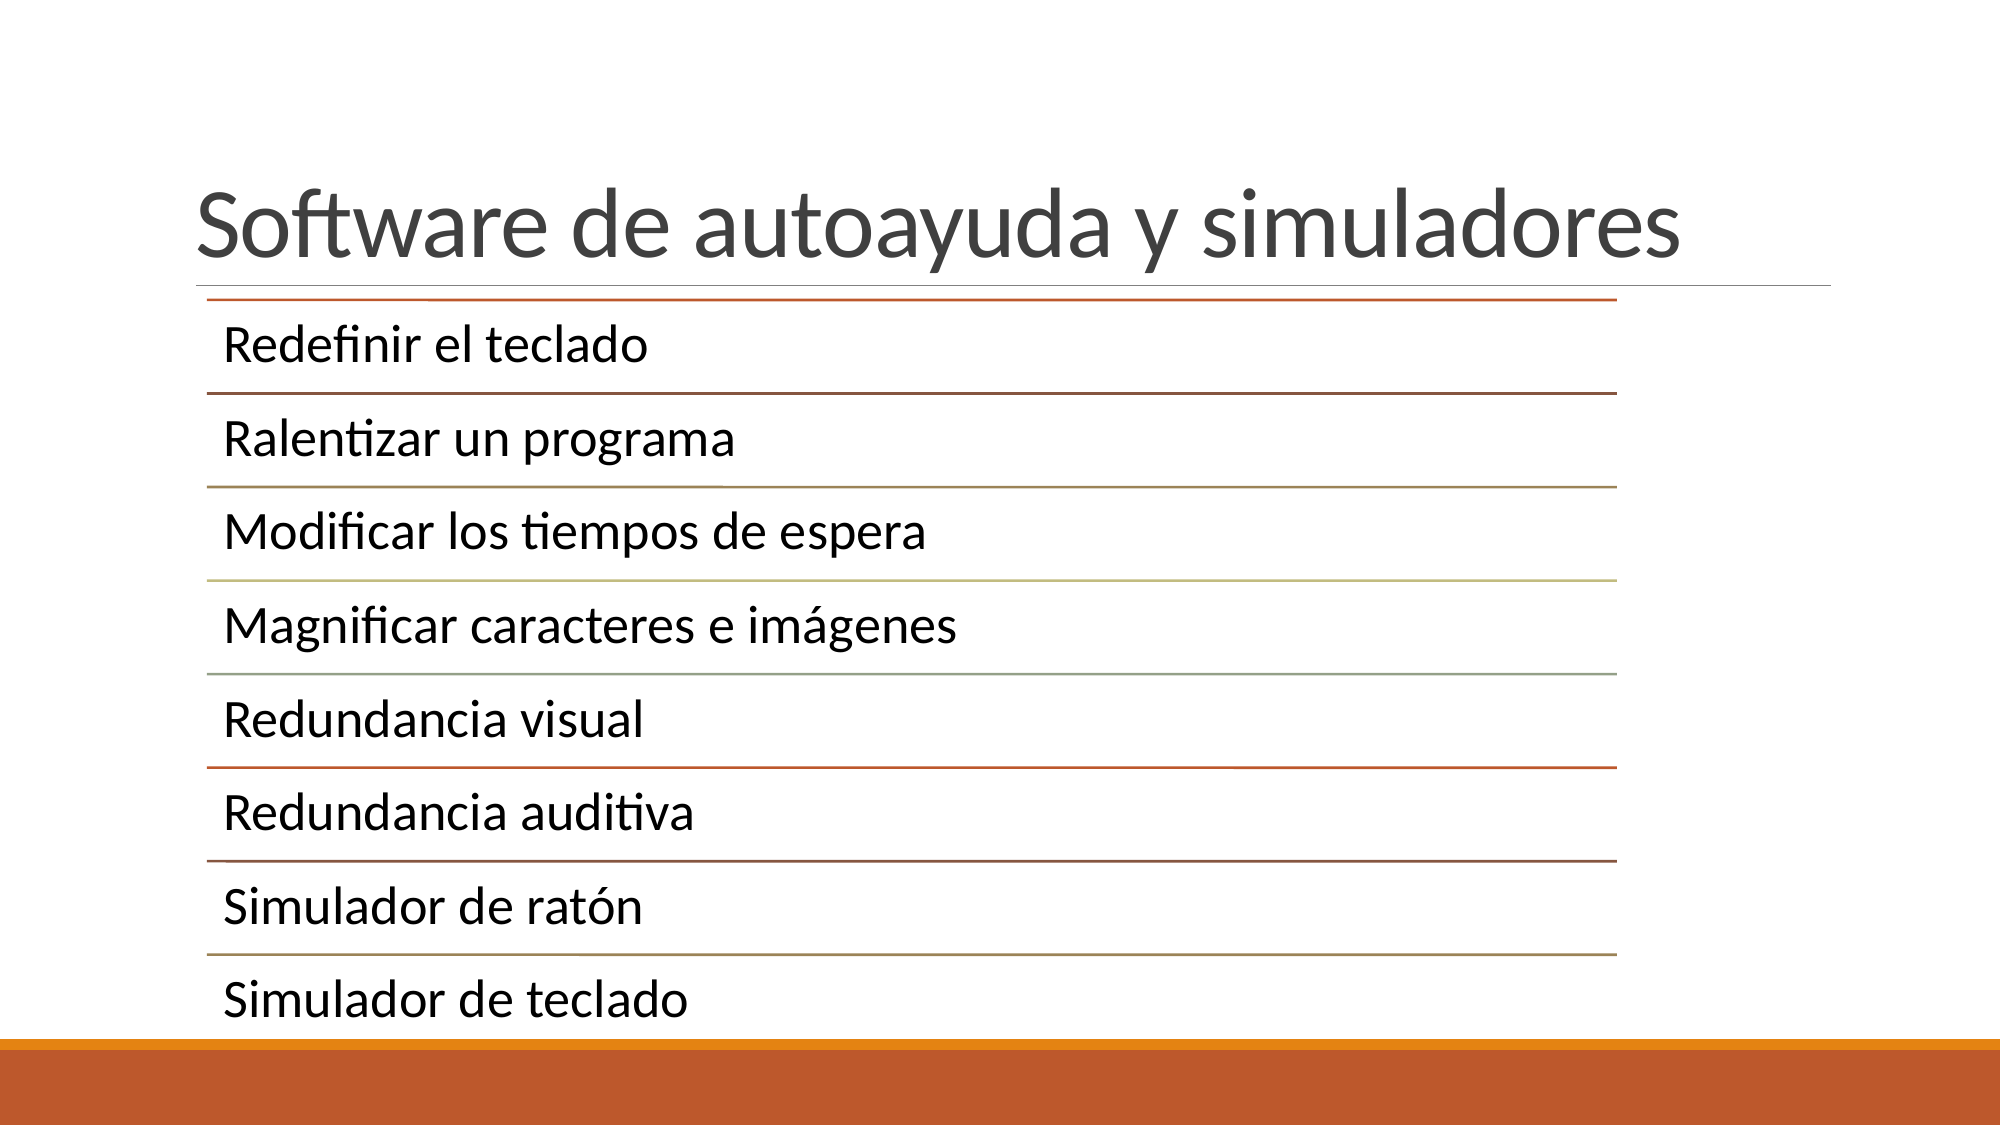

# Software de autoayuda y simuladores
Redefinir el teclado
Ralentizar un programa
Modificar los tiempos de espera
Magnificar caracteres e imágenes
Redundancia visual
Redundancia auditiva
Simulador de ratón
Simulador de teclado